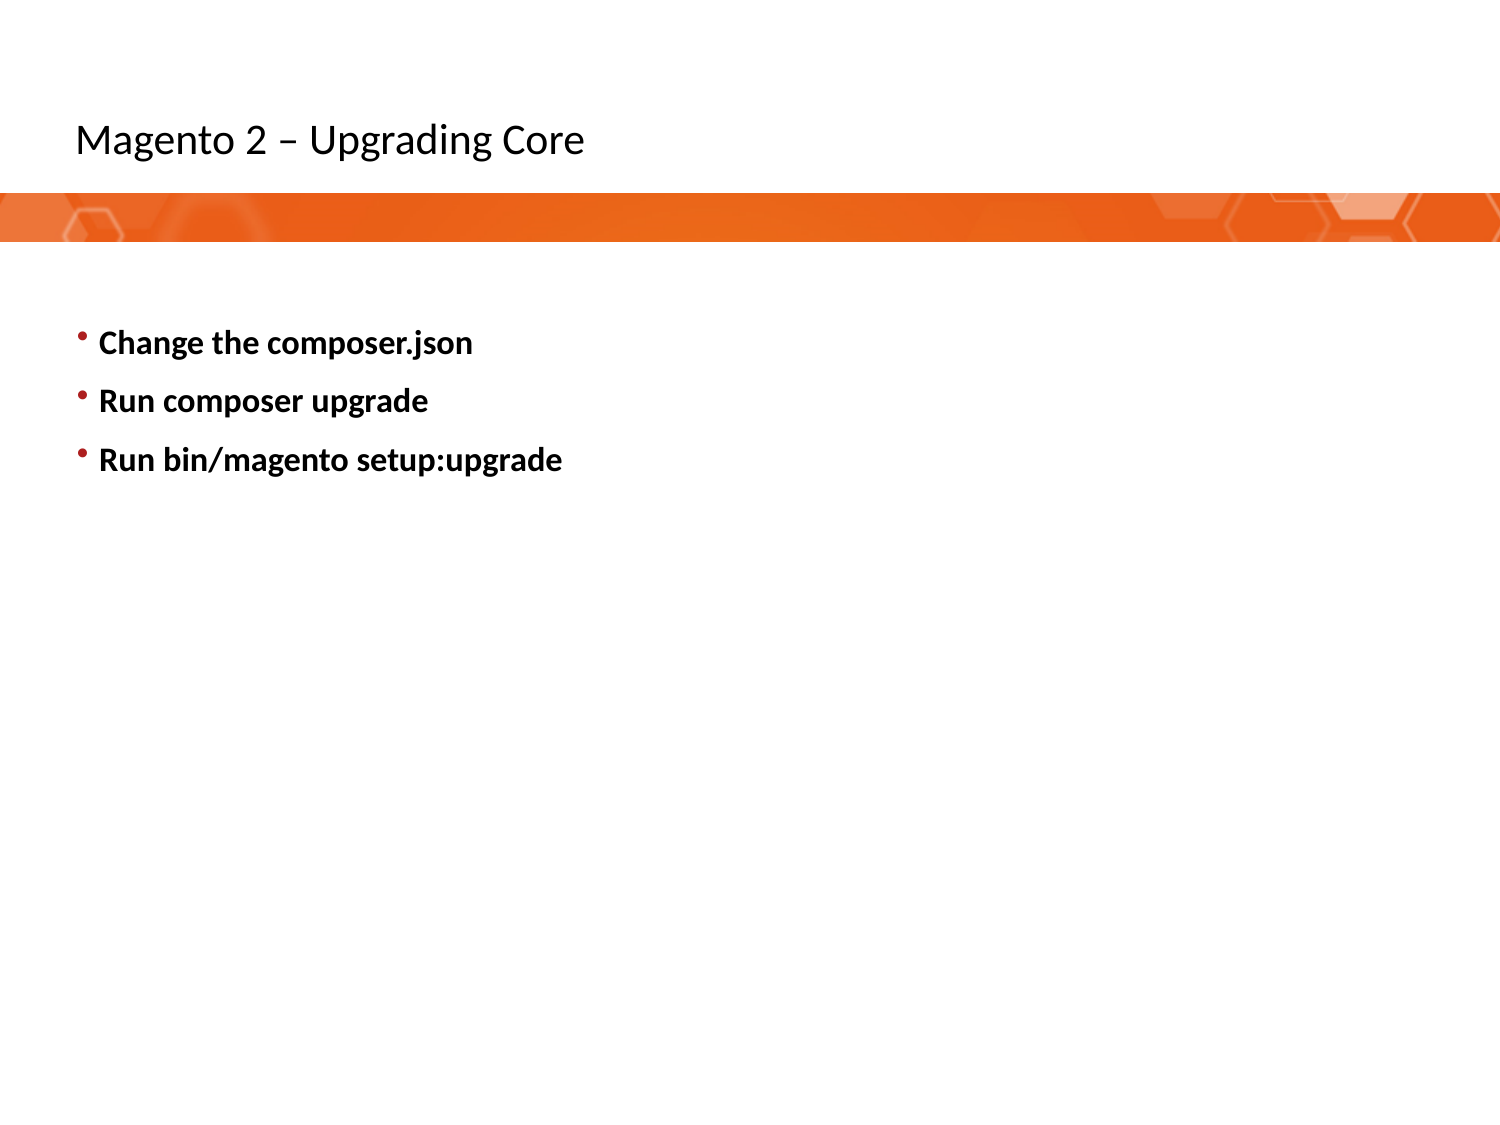

# Magento 2 – Upgrading Core
Change the composer.json
Run composer upgrade
Run bin/magento setup:upgrade